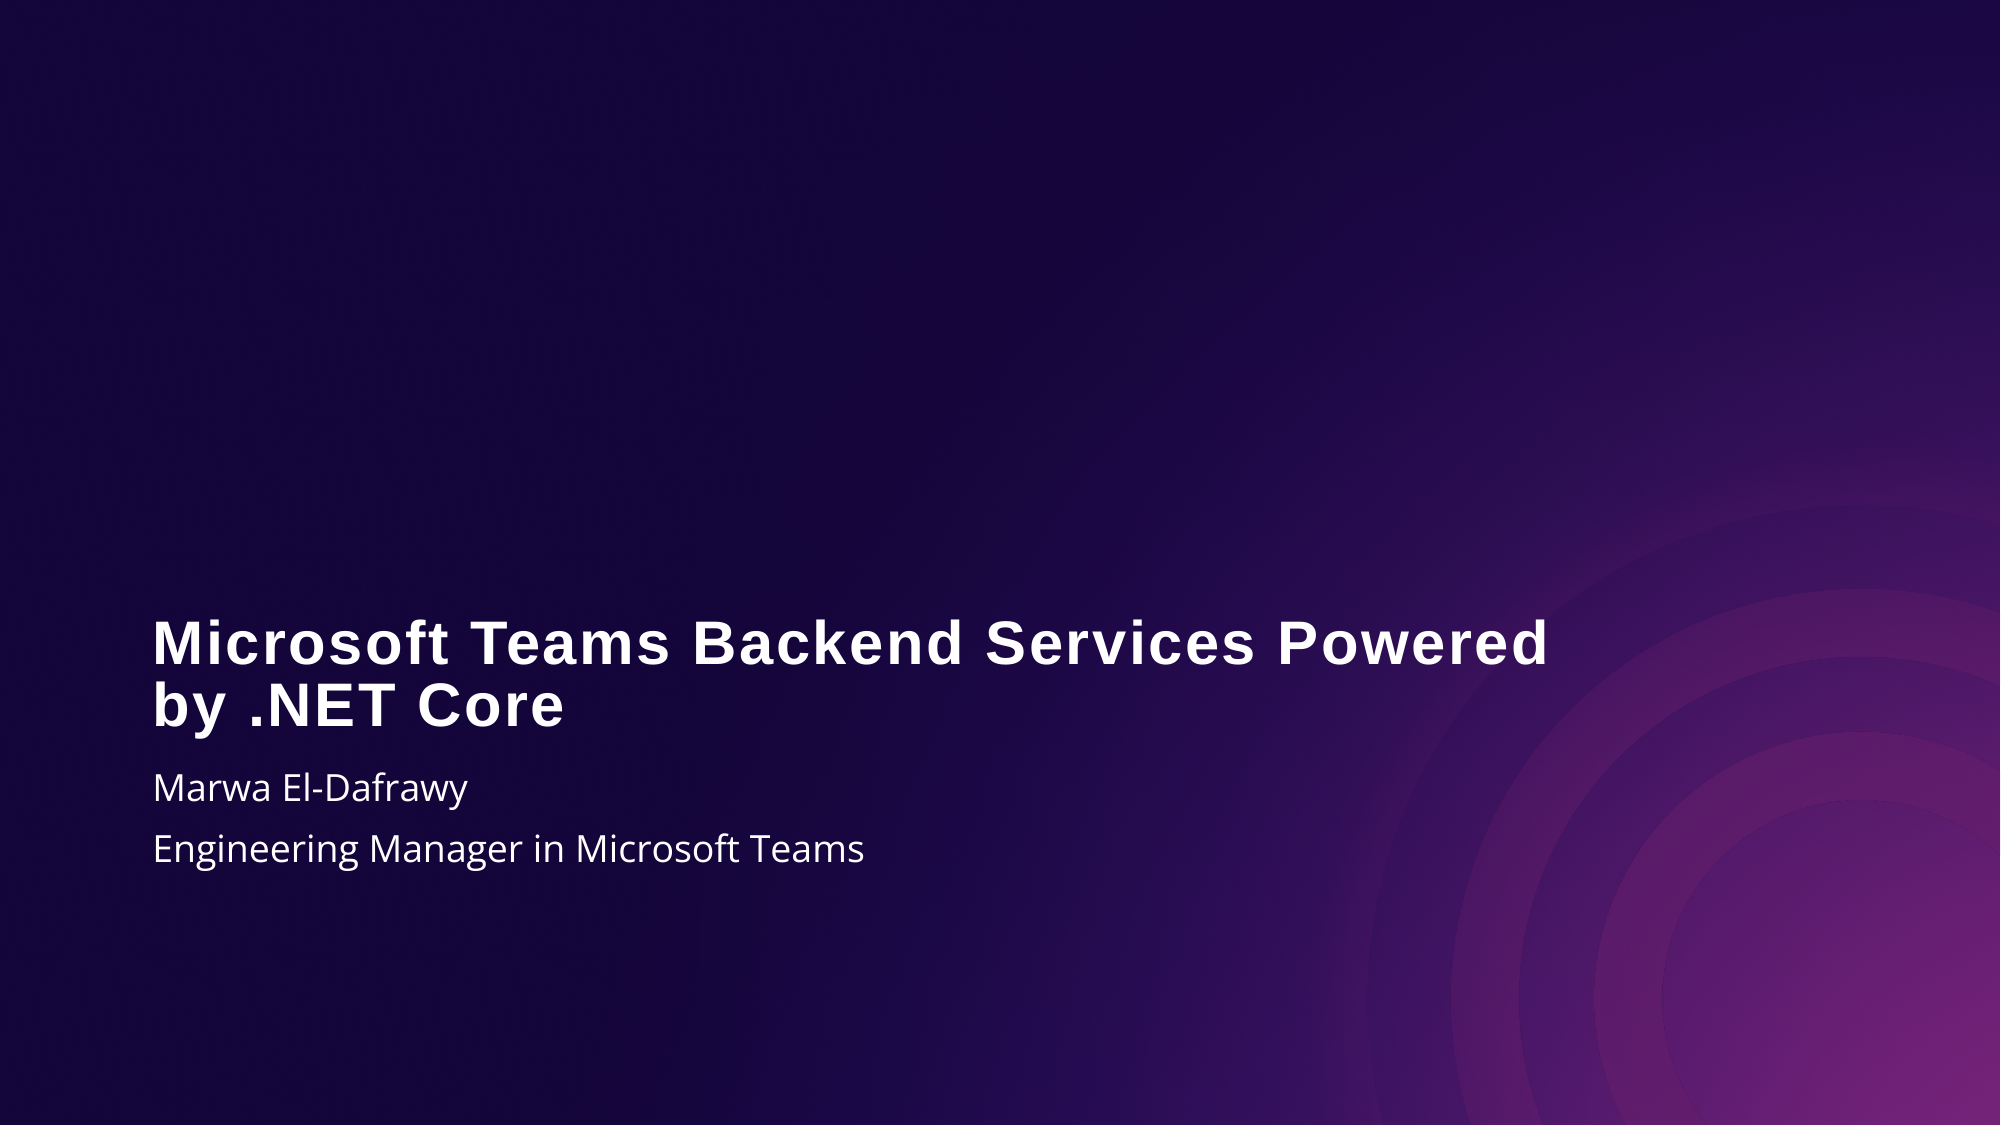

# Microsoft Teams Backend Services Powered by .NET Core
Marwa El-Dafrawy
Engineering Manager in Microsoft Teams